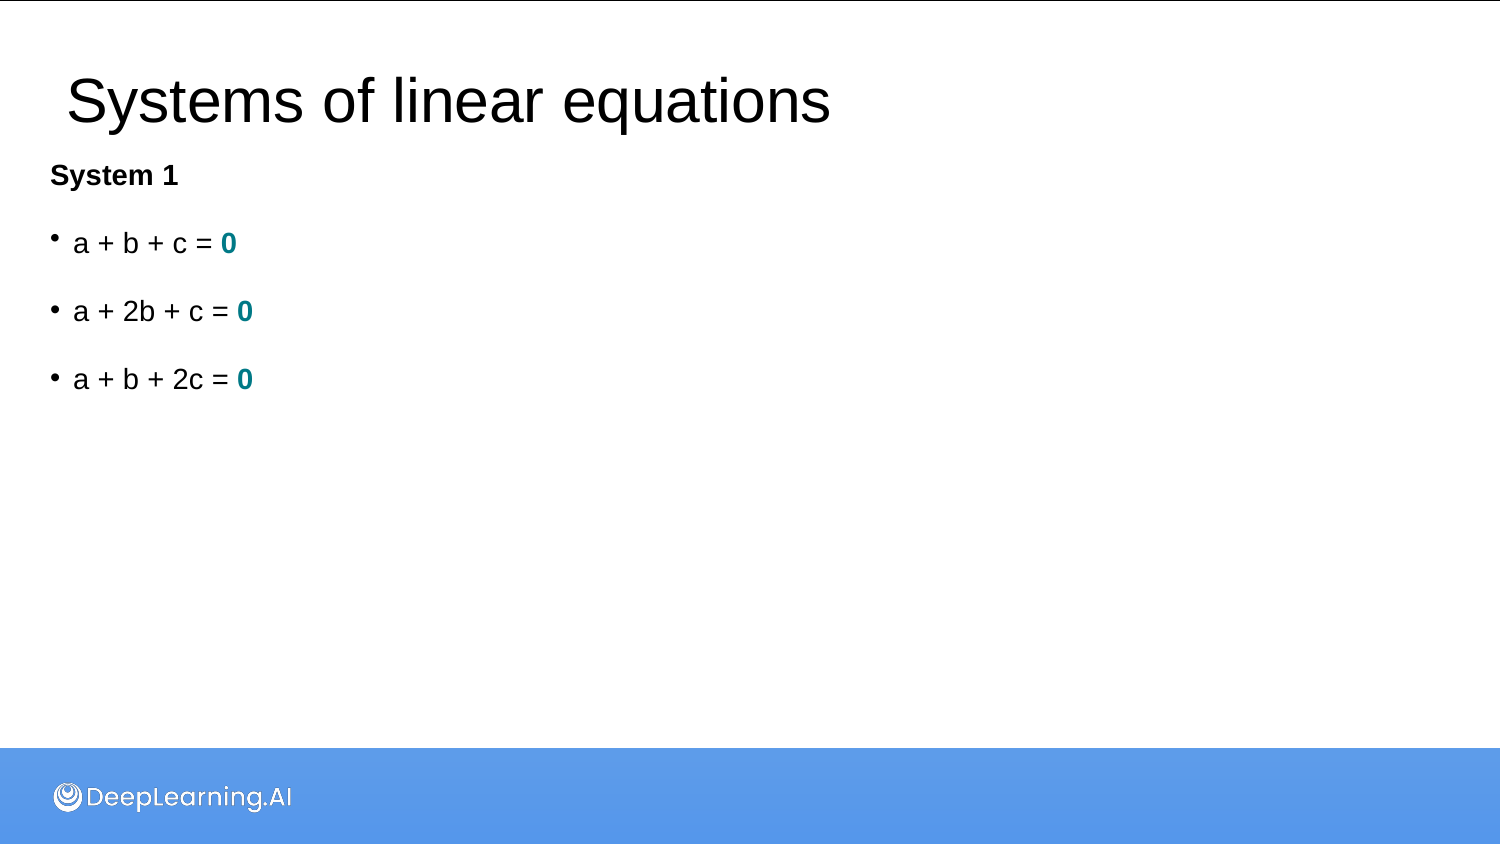

# Systems of linear equations
System 1

a + b + c = 0

a + 2b + c = 0

a + b + 2c = 0